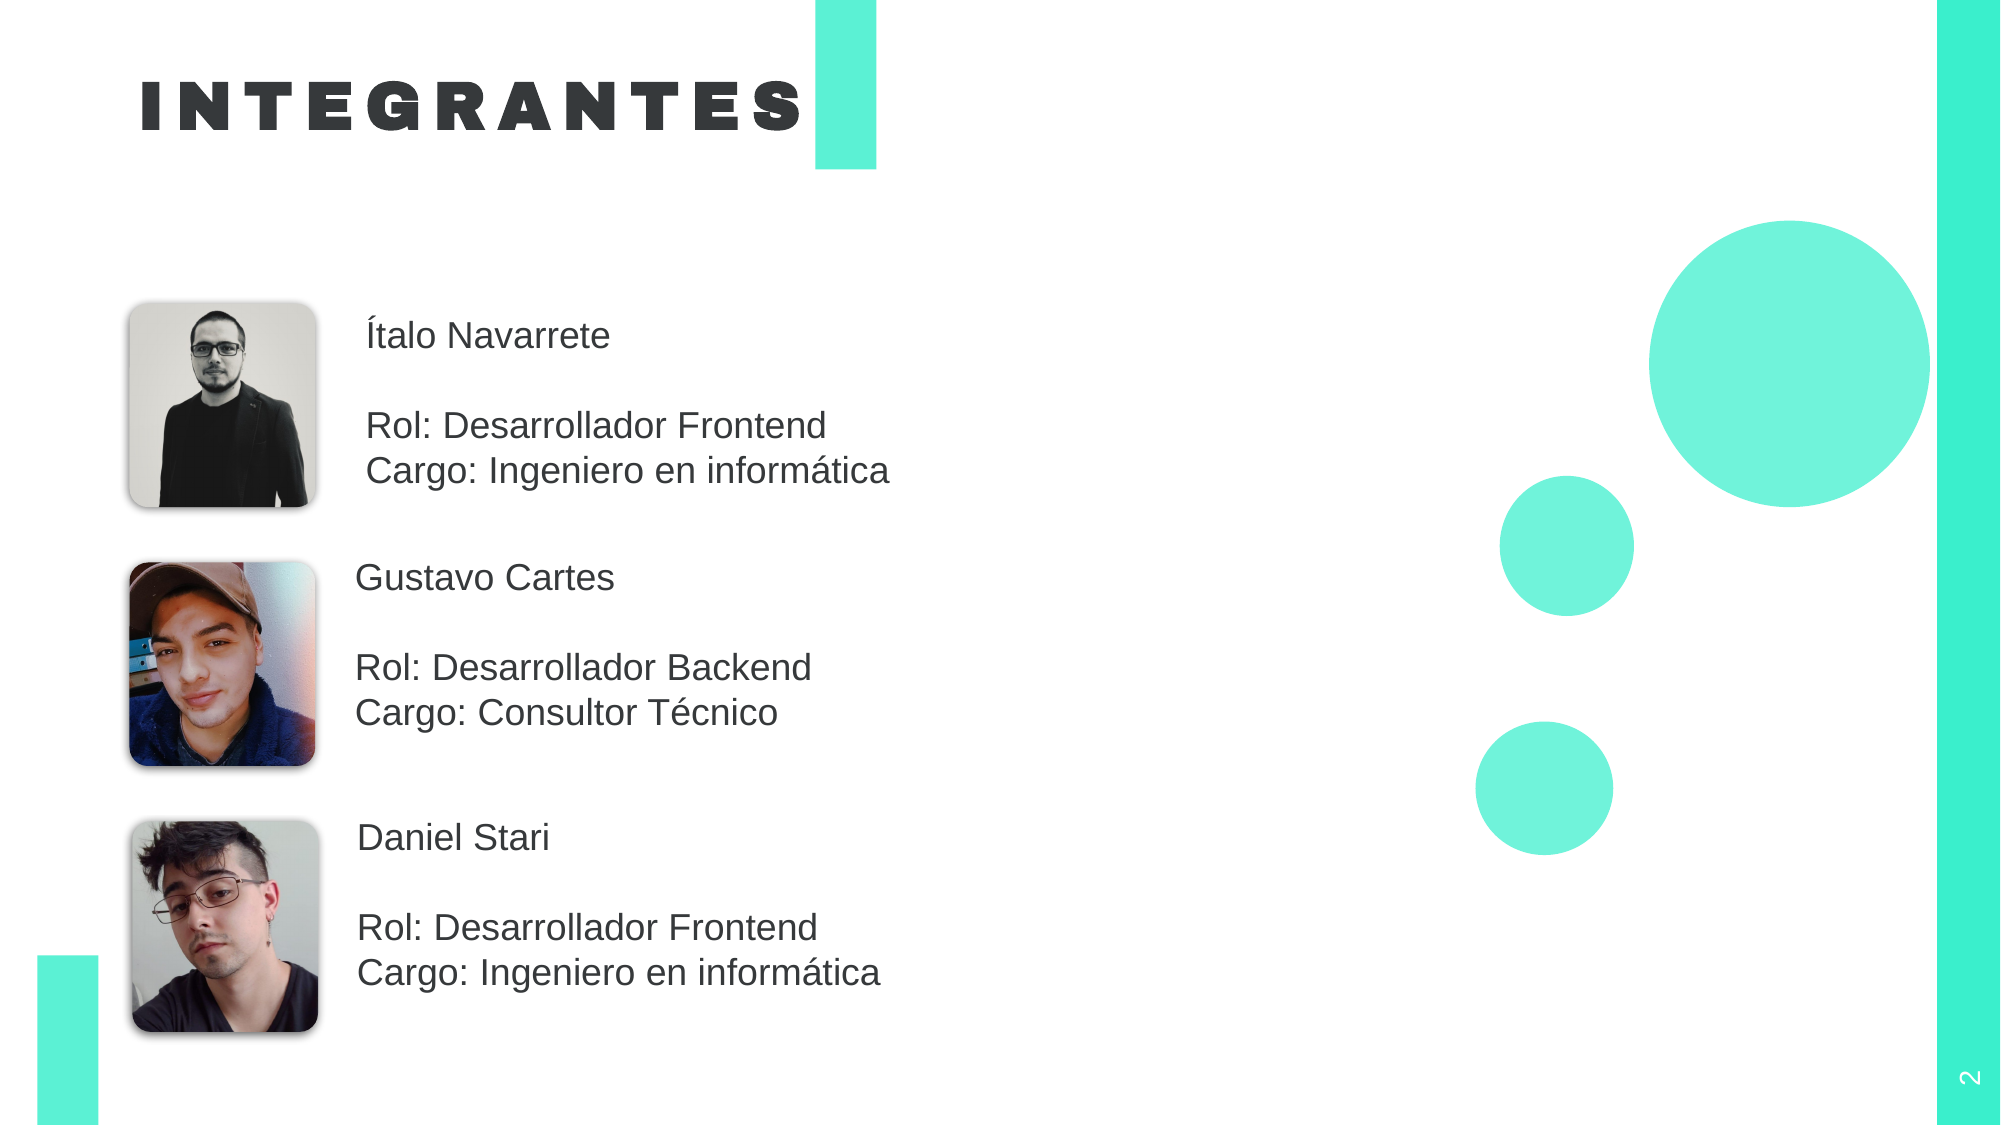

Haga clic para modificar los estilos de texto del patrón
# integrantes
Haga clic para modificar los estilos de texto del patrón

Ítalo Navarrete

Rol: Desarrollador Frontend
Cargo: Ingeniero en informática

Haga clic para modificar los estilos de texto del patrón
Gustavo Cartes

Rol: Desarrollador Backend
Cargo: Consultor Técnico

Haga clic para modificar los estilos de texto del patrón
Daniel Stari

Rol: Desarrollador Frontend
Cargo: Ingeniero en informática

Haga clic para modificar los estilos de texto del patrón
2